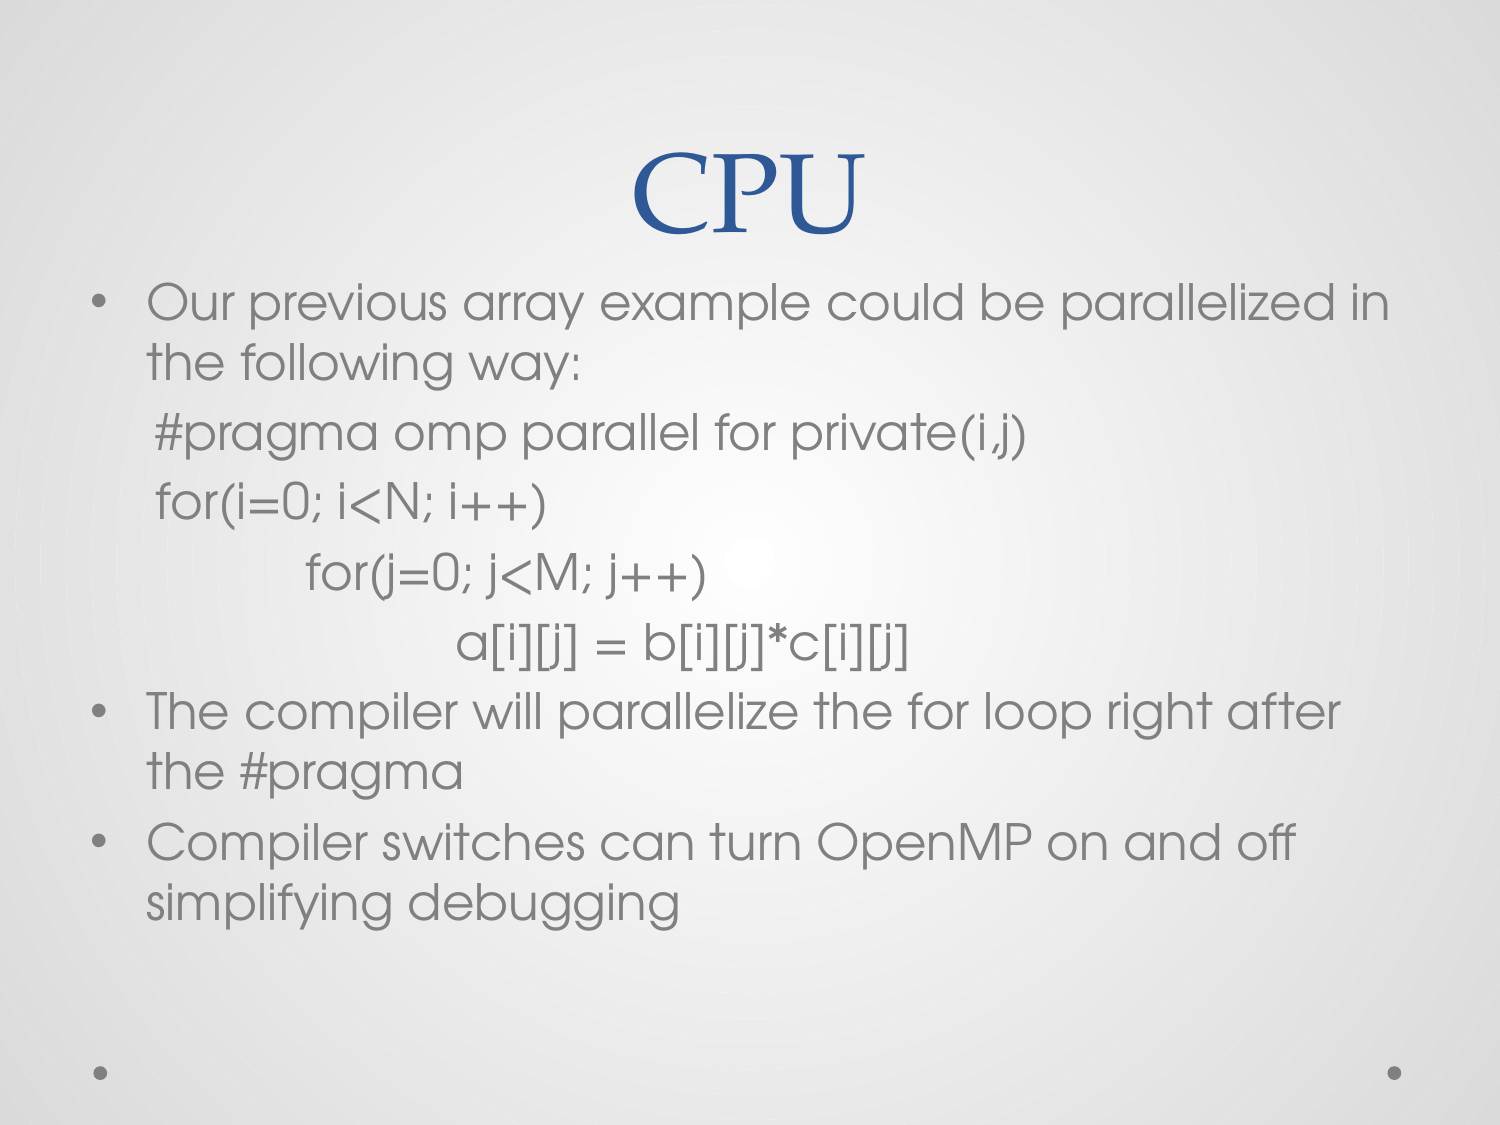

# CPU
Our previous array example could be parallelized in the following way:
#pragma omp parallel for private(i,j)
for(i=0; i<N; i++)
	for(j=0; j<M; j++)
		a[i][j] = b[i][j]*c[i][j]
The compiler will parallelize the for loop right after the #pragma
Compiler switches can turn OpenMP on and off simplifying debugging